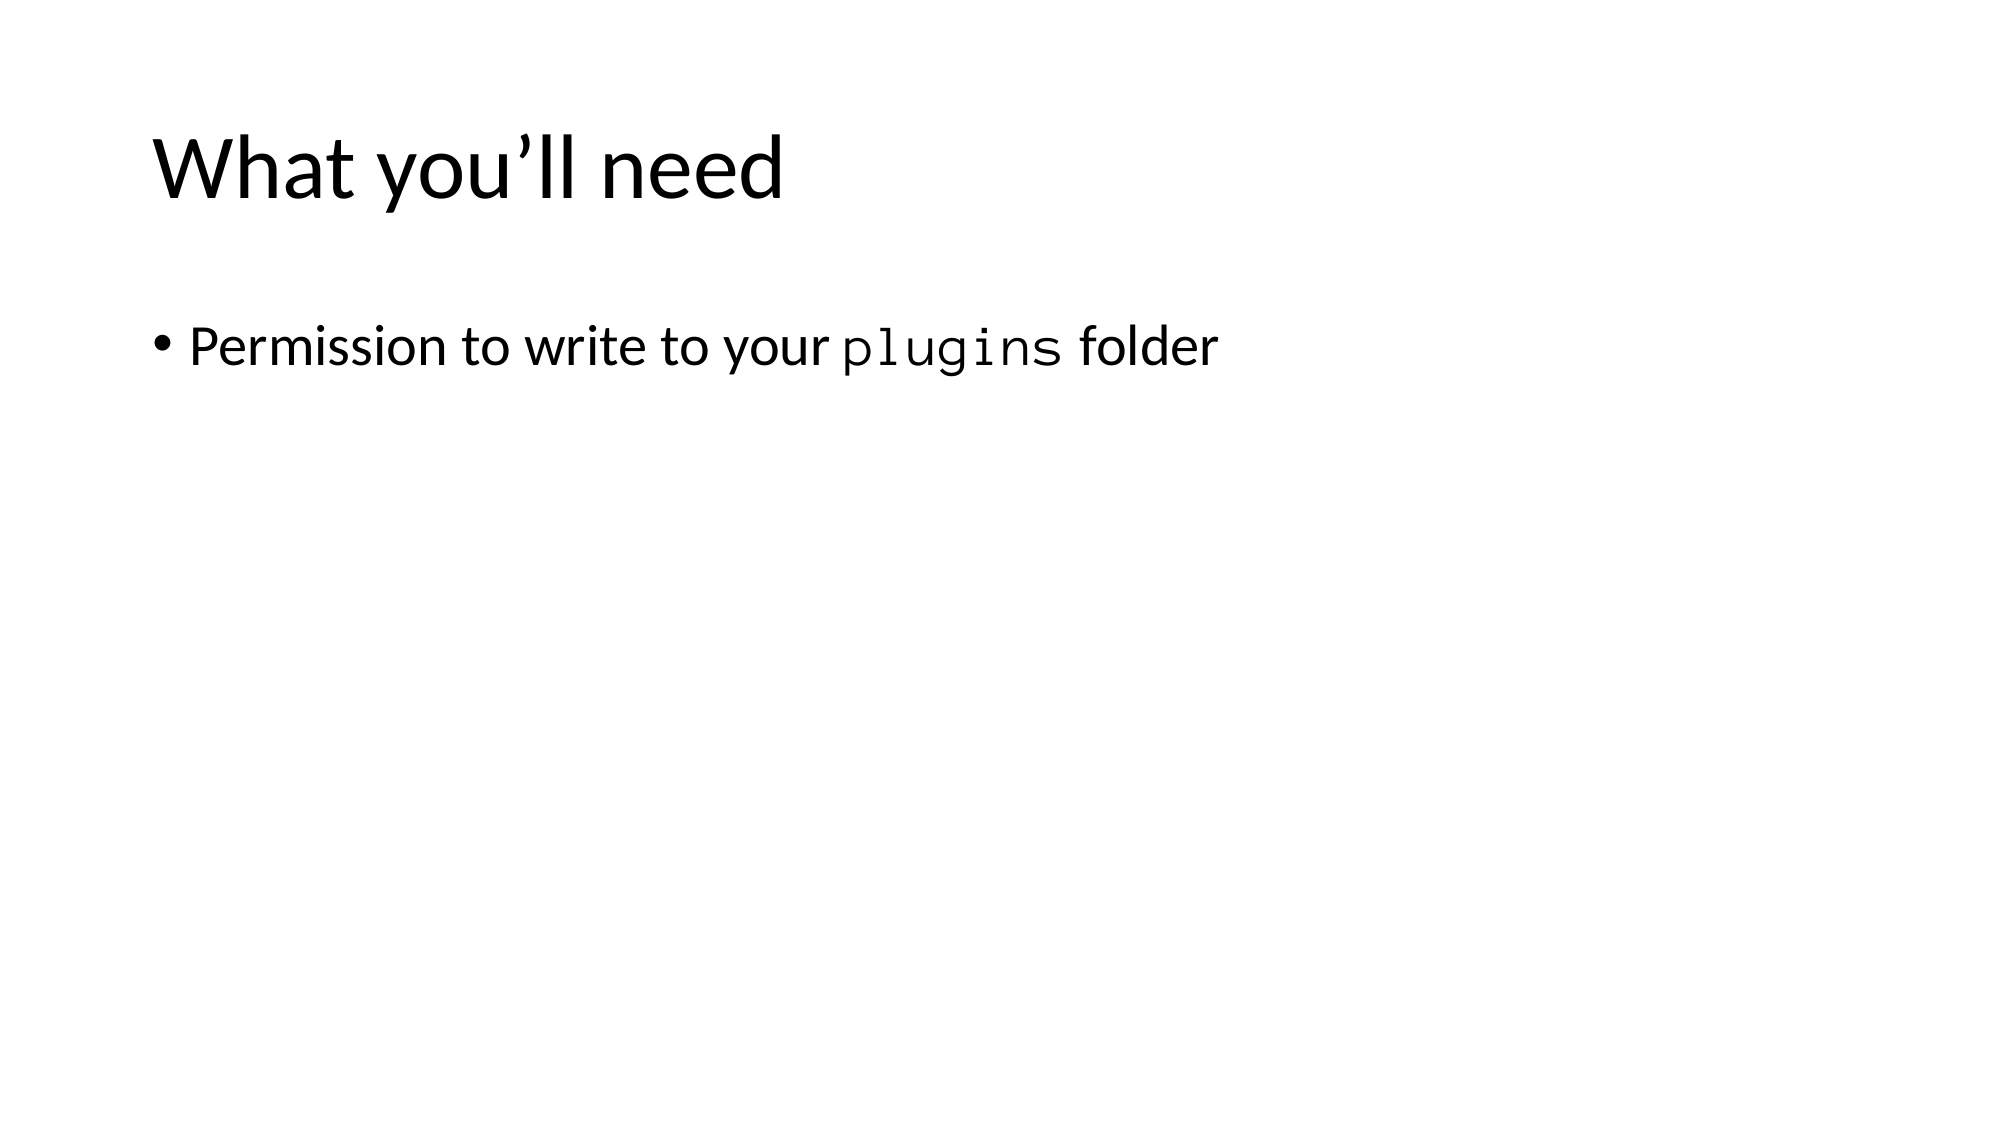

# What you’ll need
Permission to write to your plugins folder